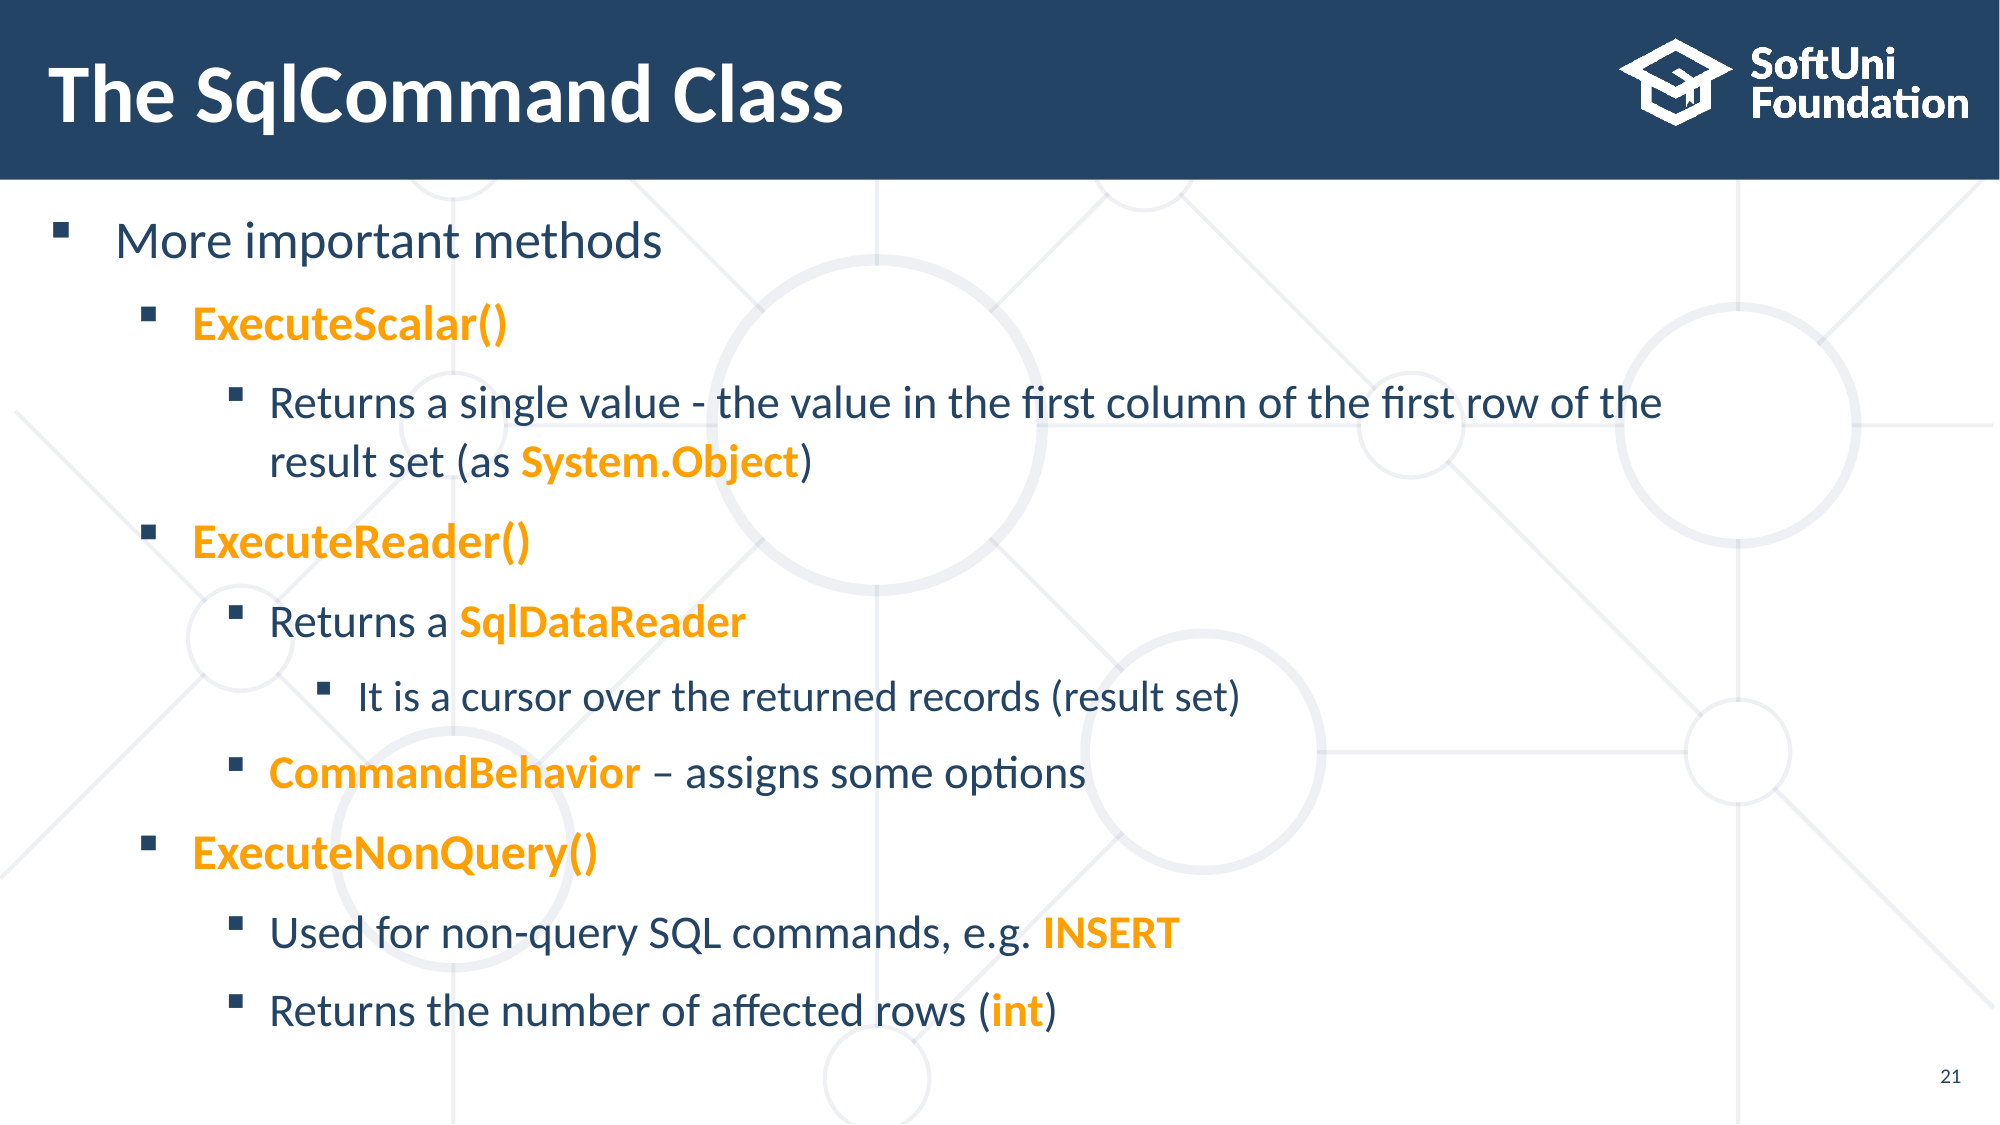

# The SqlCommand Class
More important methods
ExecuteScalar()
Returns a single value - the value in the first column of the first row of the
result set (as System.Object)
ExecuteReader()
Returns a SqlDataReader
It is a cursor over the returned records (result set)
CommandBehavior – assigns some options
ExecuteNonQuery()
Used for non-query SQL commands, e.g. INSERT
Returns the number of affected rows (int)

21